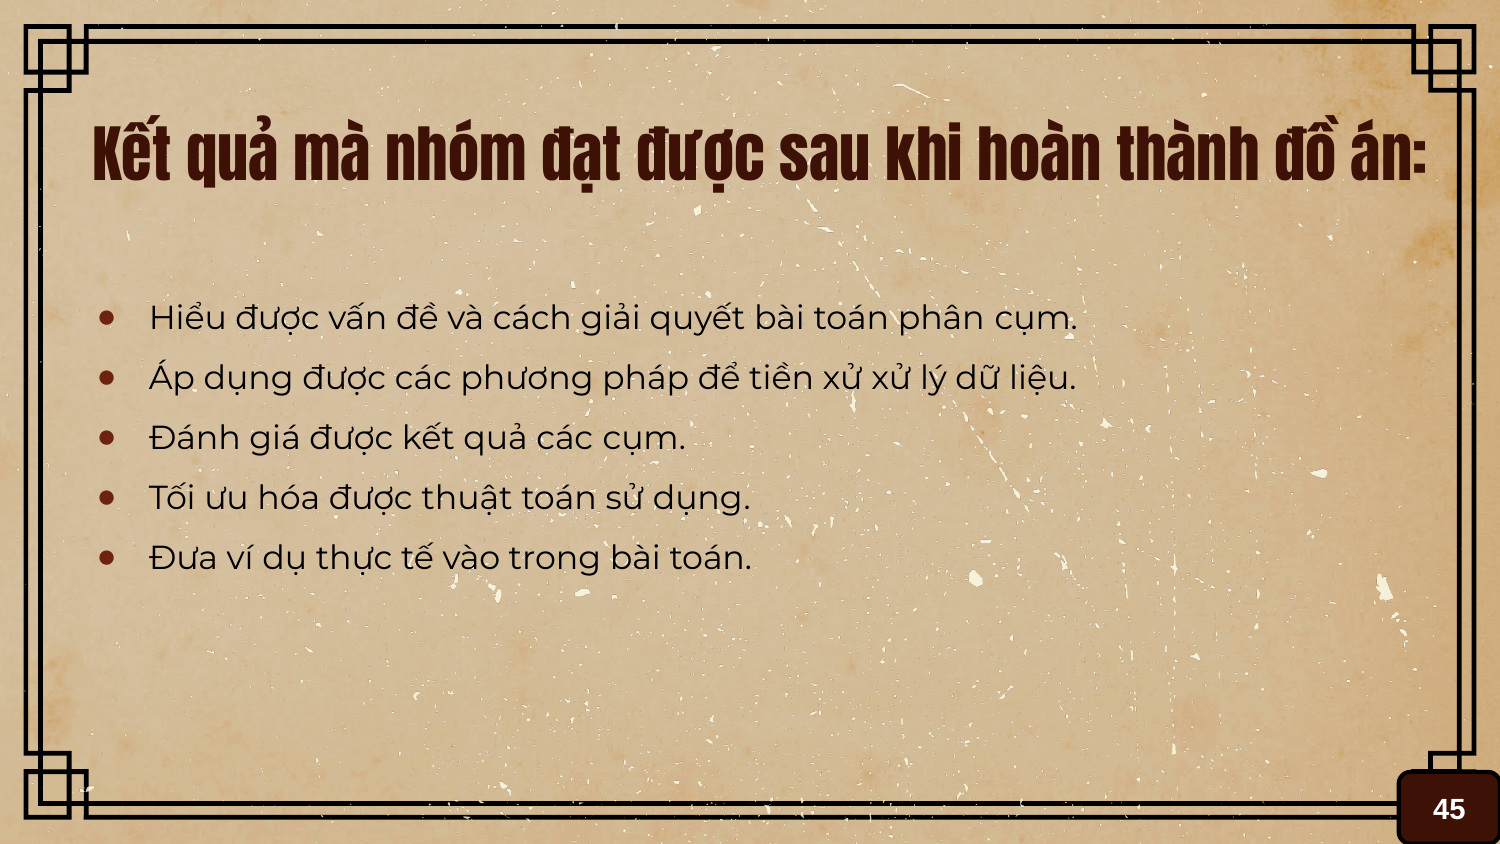

Kết quả mà nhóm đạt được sau khi hoàn thành đồ án:
Hiểu được vấn đề và cách giải quyết bài toán phân cụm.
Áp dụng được các phương pháp để tiền xử xử lý dữ liệu.
Đánh giá được kết quả các cụm.
Tối ưu hóa được thuật toán sử dụng.
Đưa ví dụ thực tế vào trong bài toán.
45